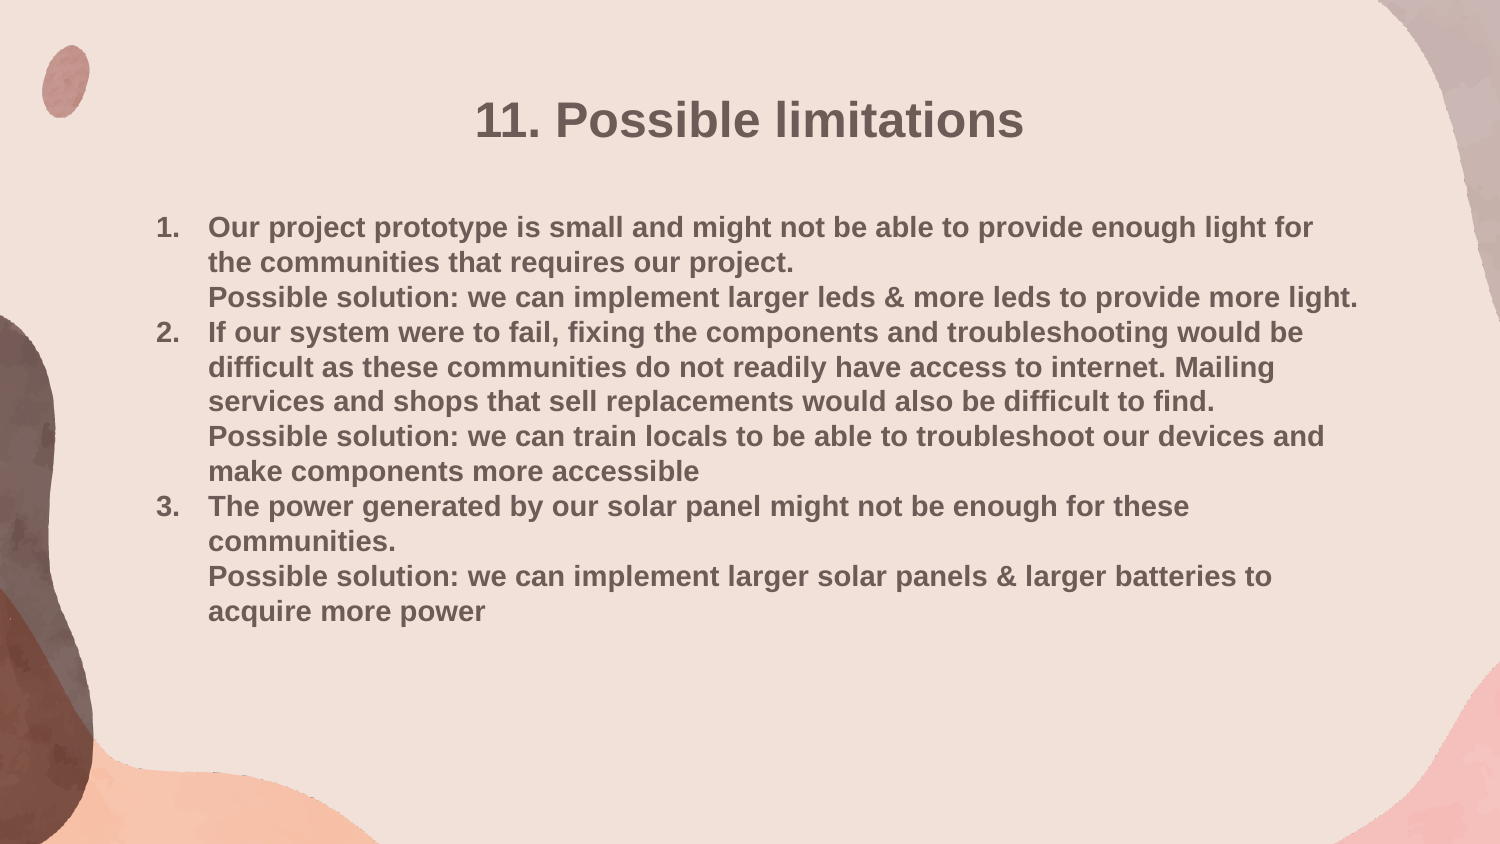

# 11. Possible limitations

Our project prototype is small and might not be able to provide enough light for the communities that requires our project.
Possible solution: we can implement larger leds & more leds to provide more light.
If our system were to fail, fixing the components and troubleshooting would be difficult as these communities do not readily have access to internet. Mailing services and shops that sell replacements would also be difficult to find.
Possible solution: we can train locals to be able to troubleshoot our devices and make components more accessible
The power generated by our solar panel might not be enough for these communities.
Possible solution: we can implement larger solar panels & larger batteries to acquire more power